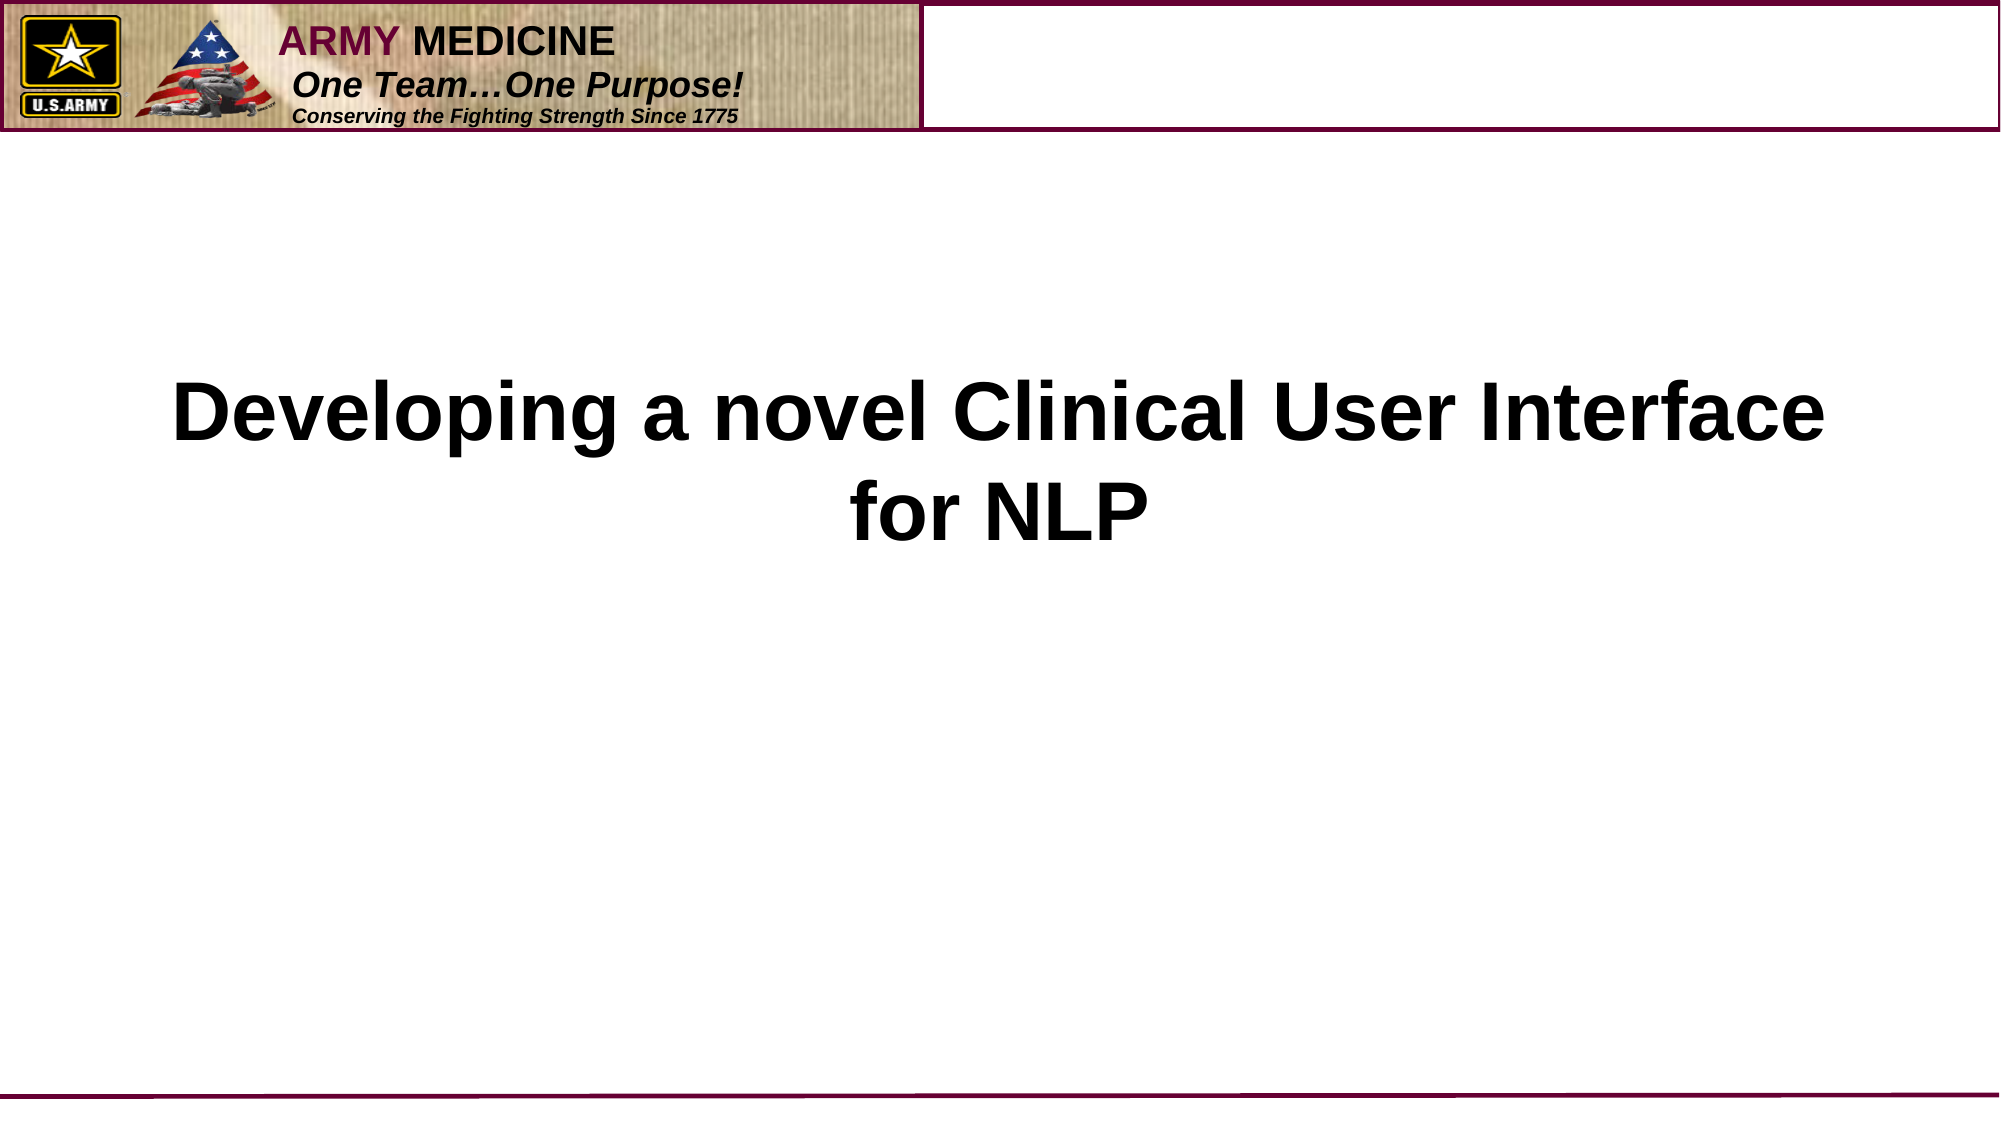

# Developing a novel Clinical User Interface for NLP